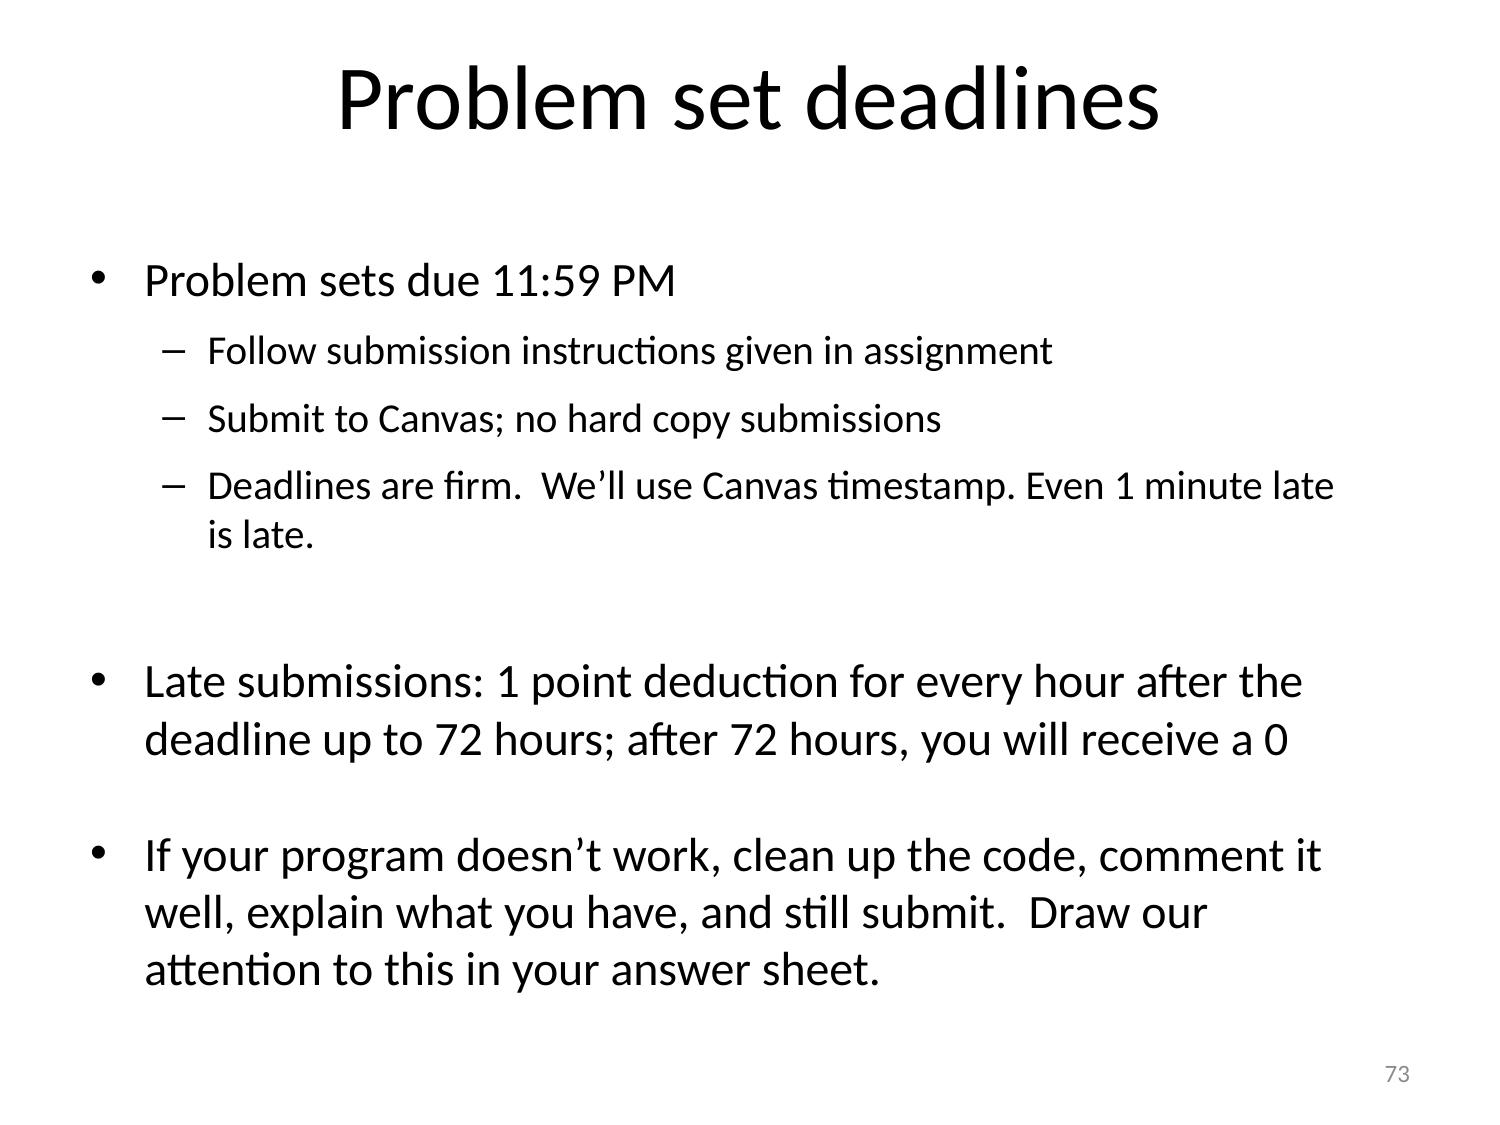

# Problem set deadlines
Problem sets due 11:59 PM
Follow submission instructions given in assignment
Submit to Canvas; no hard copy submissions
Deadlines are firm.  We’ll use Canvas timestamp. Even 1 minute late is late.

Late submissions: 1 point deduction for every hour after the deadline up to 72 hours; after 72 hours, you will receive a 0

If your program doesn’t work, clean up the code, comment it well, explain what you have, and still submit.  Draw our attention to this in your answer sheet.
73